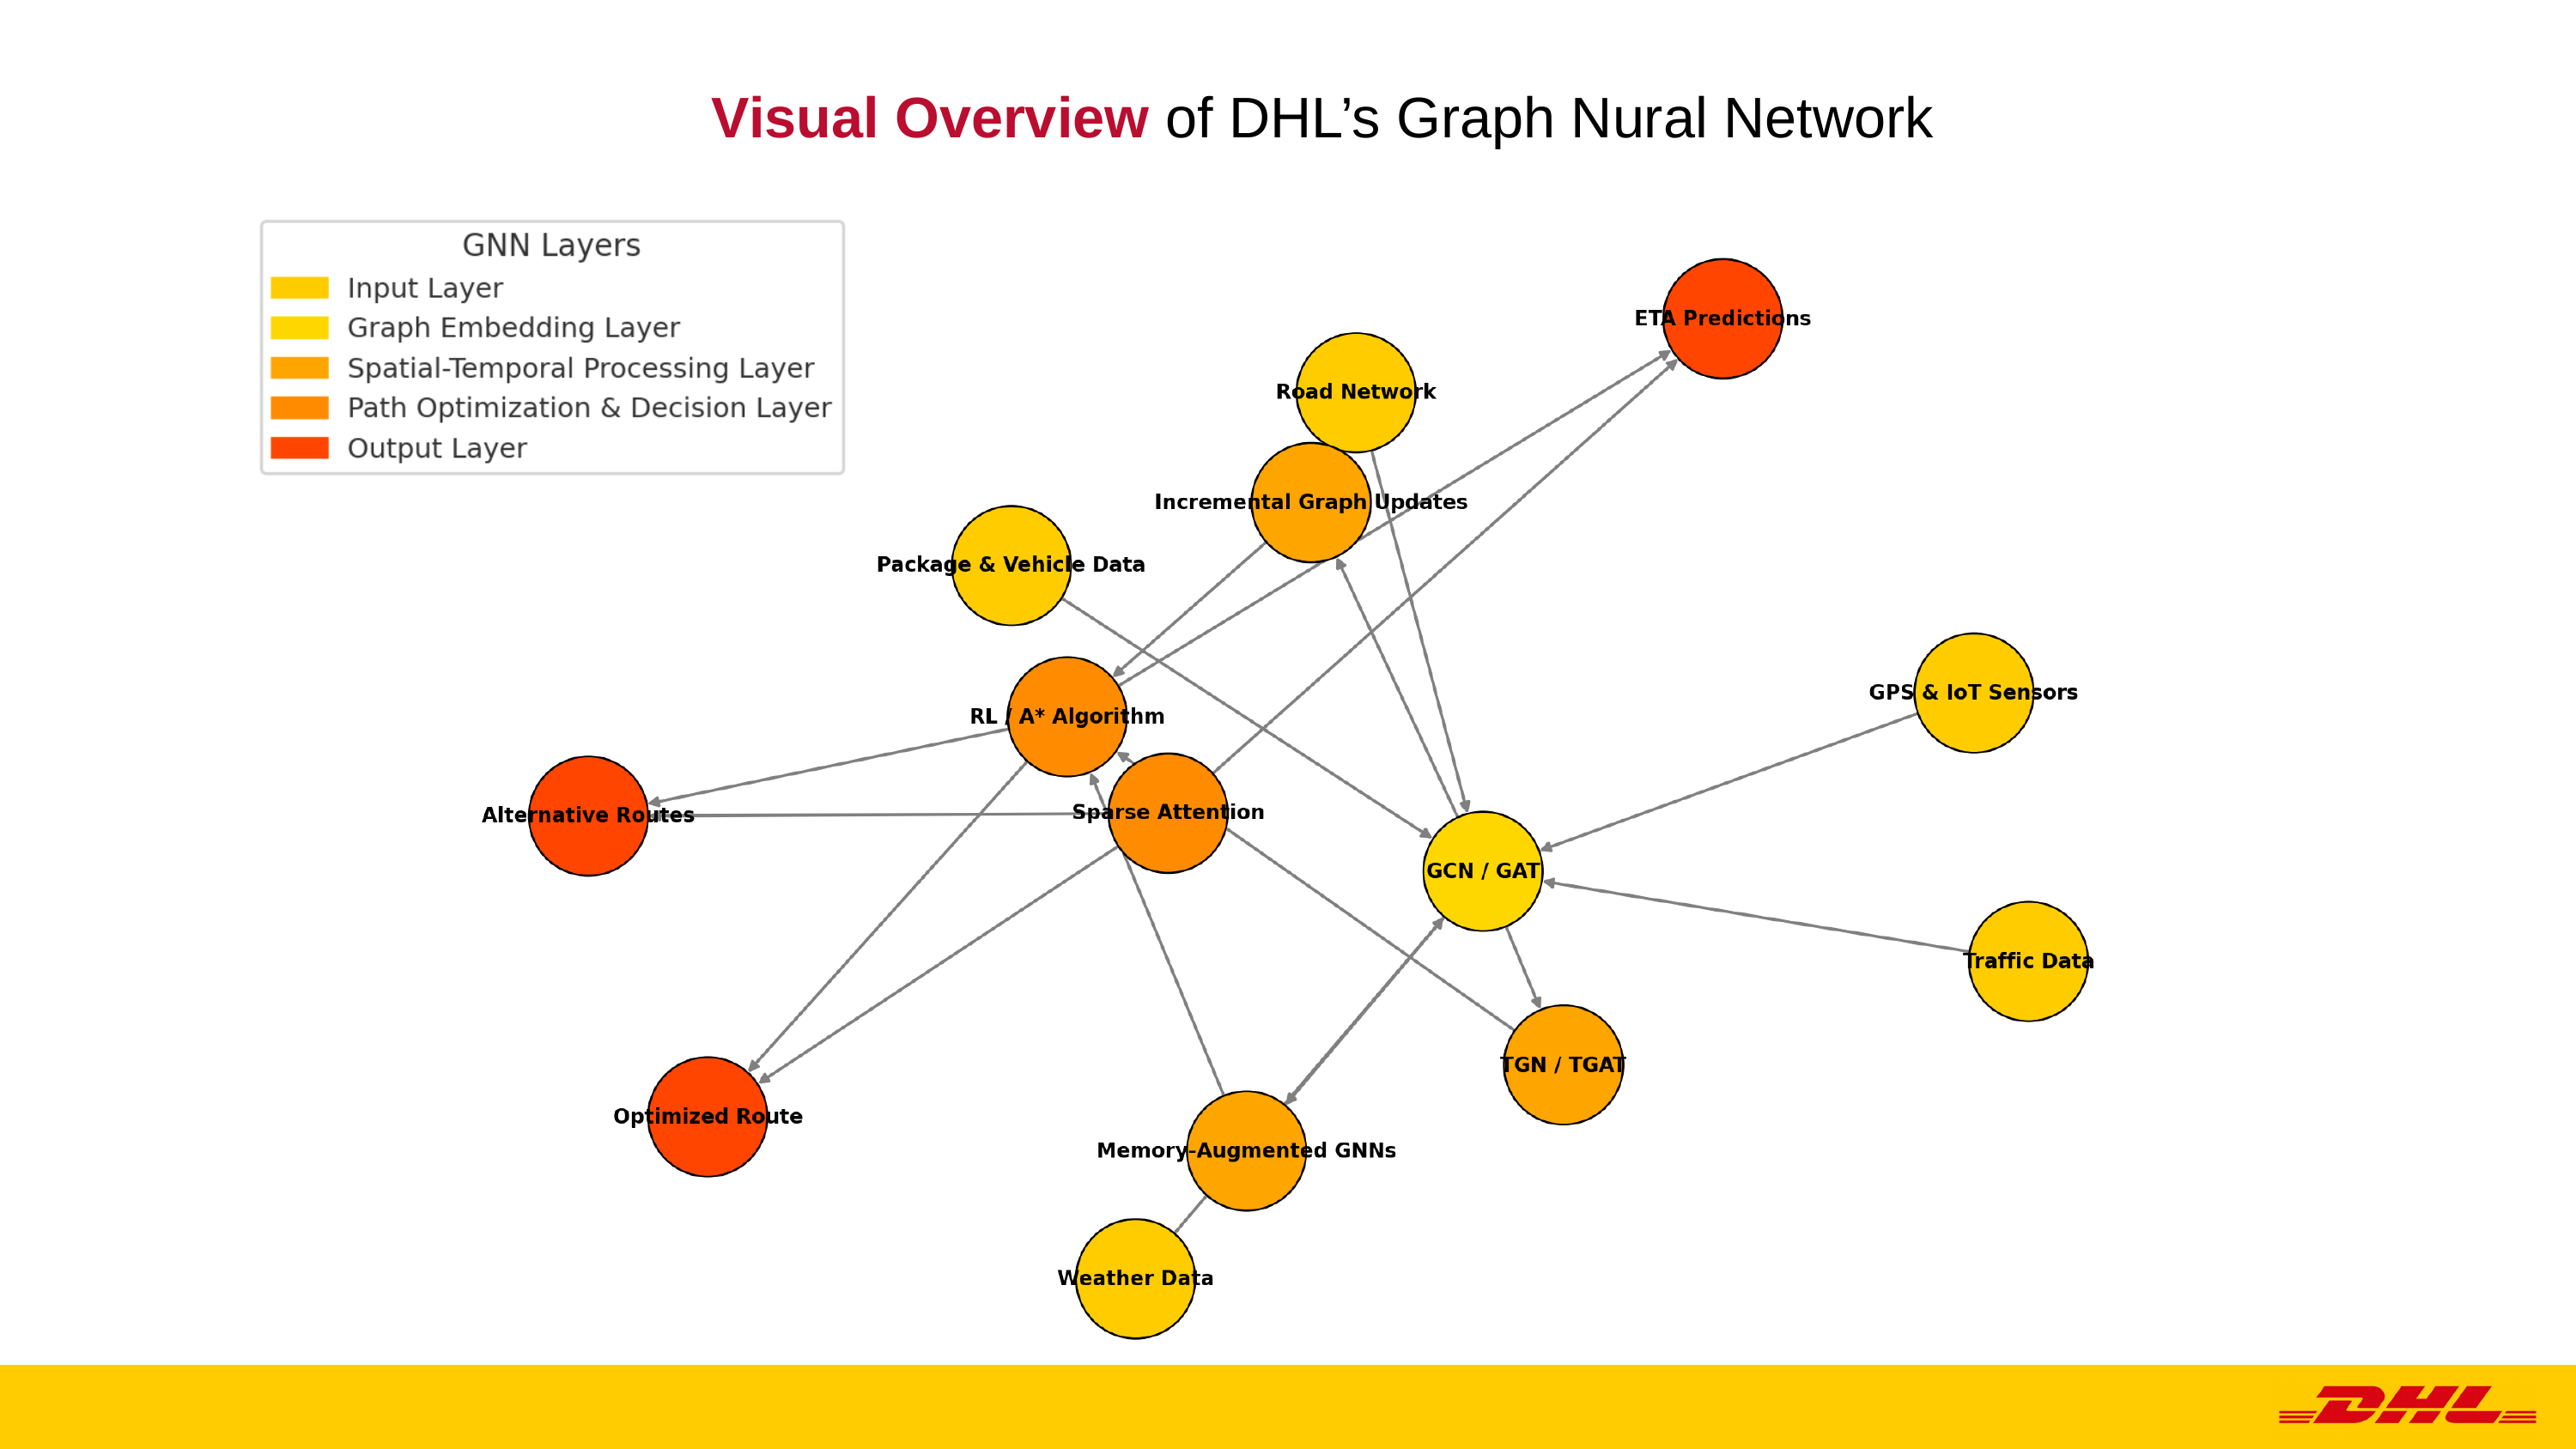

Visual Overview of DHL’s Graph Nural Network